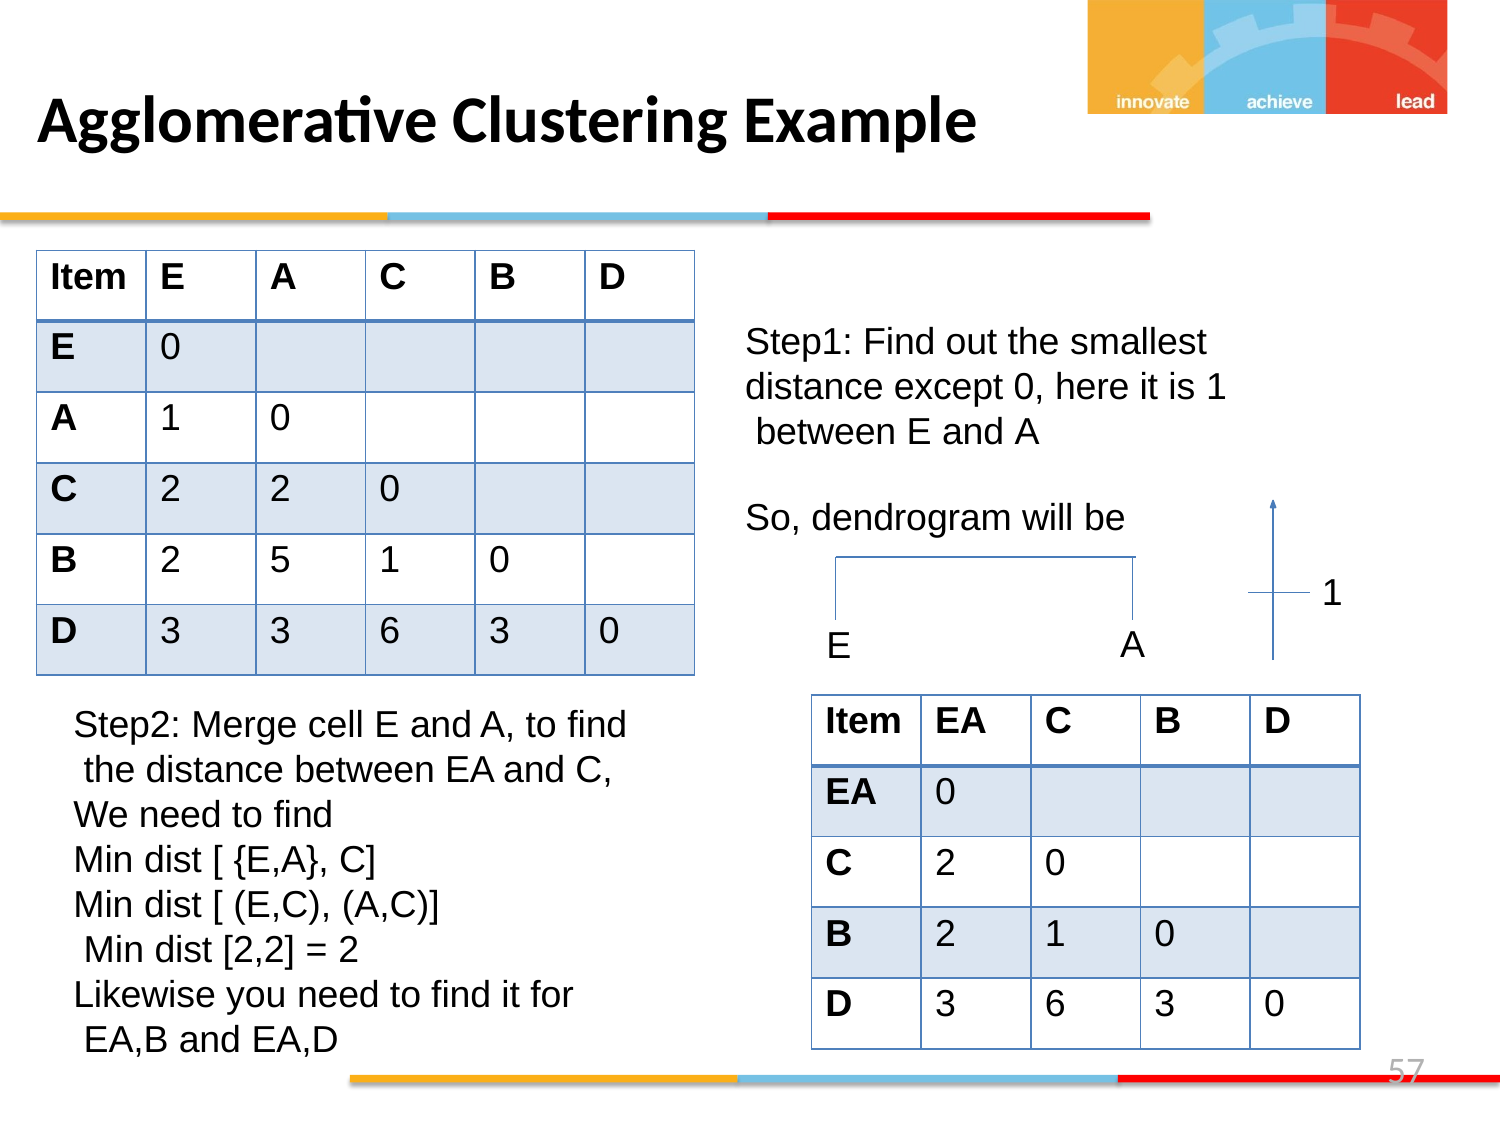

# Agglomerative Clustering Example
| Item | E | A | C | B | D |
| --- | --- | --- | --- | --- | --- |
| E | 0 |  |  |  |  |
| A | 1 | 0 |  |  |  |
| C | 2 | 2 | 0 |  |  |
| B | 2 | 5 | 1 | 0 |  |
| D | 3 | 3 | 6 | 3 | 0 |
Step1: Find out the smallest  distance except 0, here it is 1  between E and A

So, dendrogram will be
1

A
E
| Item | EA | C | B | D |
| --- | --- | --- | --- | --- |
| EA | 0 |  |  |  |
| C | 2 | 0 |  |  |
| B | 2 | 1 | 0 |  |
| D | 3 | 6 | 3 | 0 |
Step2: Merge cell E and A, to find  the distance between EA and C,  We need to find
Min dist [ {E,A}, C]  Min dist [ (E,C), (A,C)]  Min dist [2,2] = 2
Likewise you need to find it for  EA,B and EA,D
57